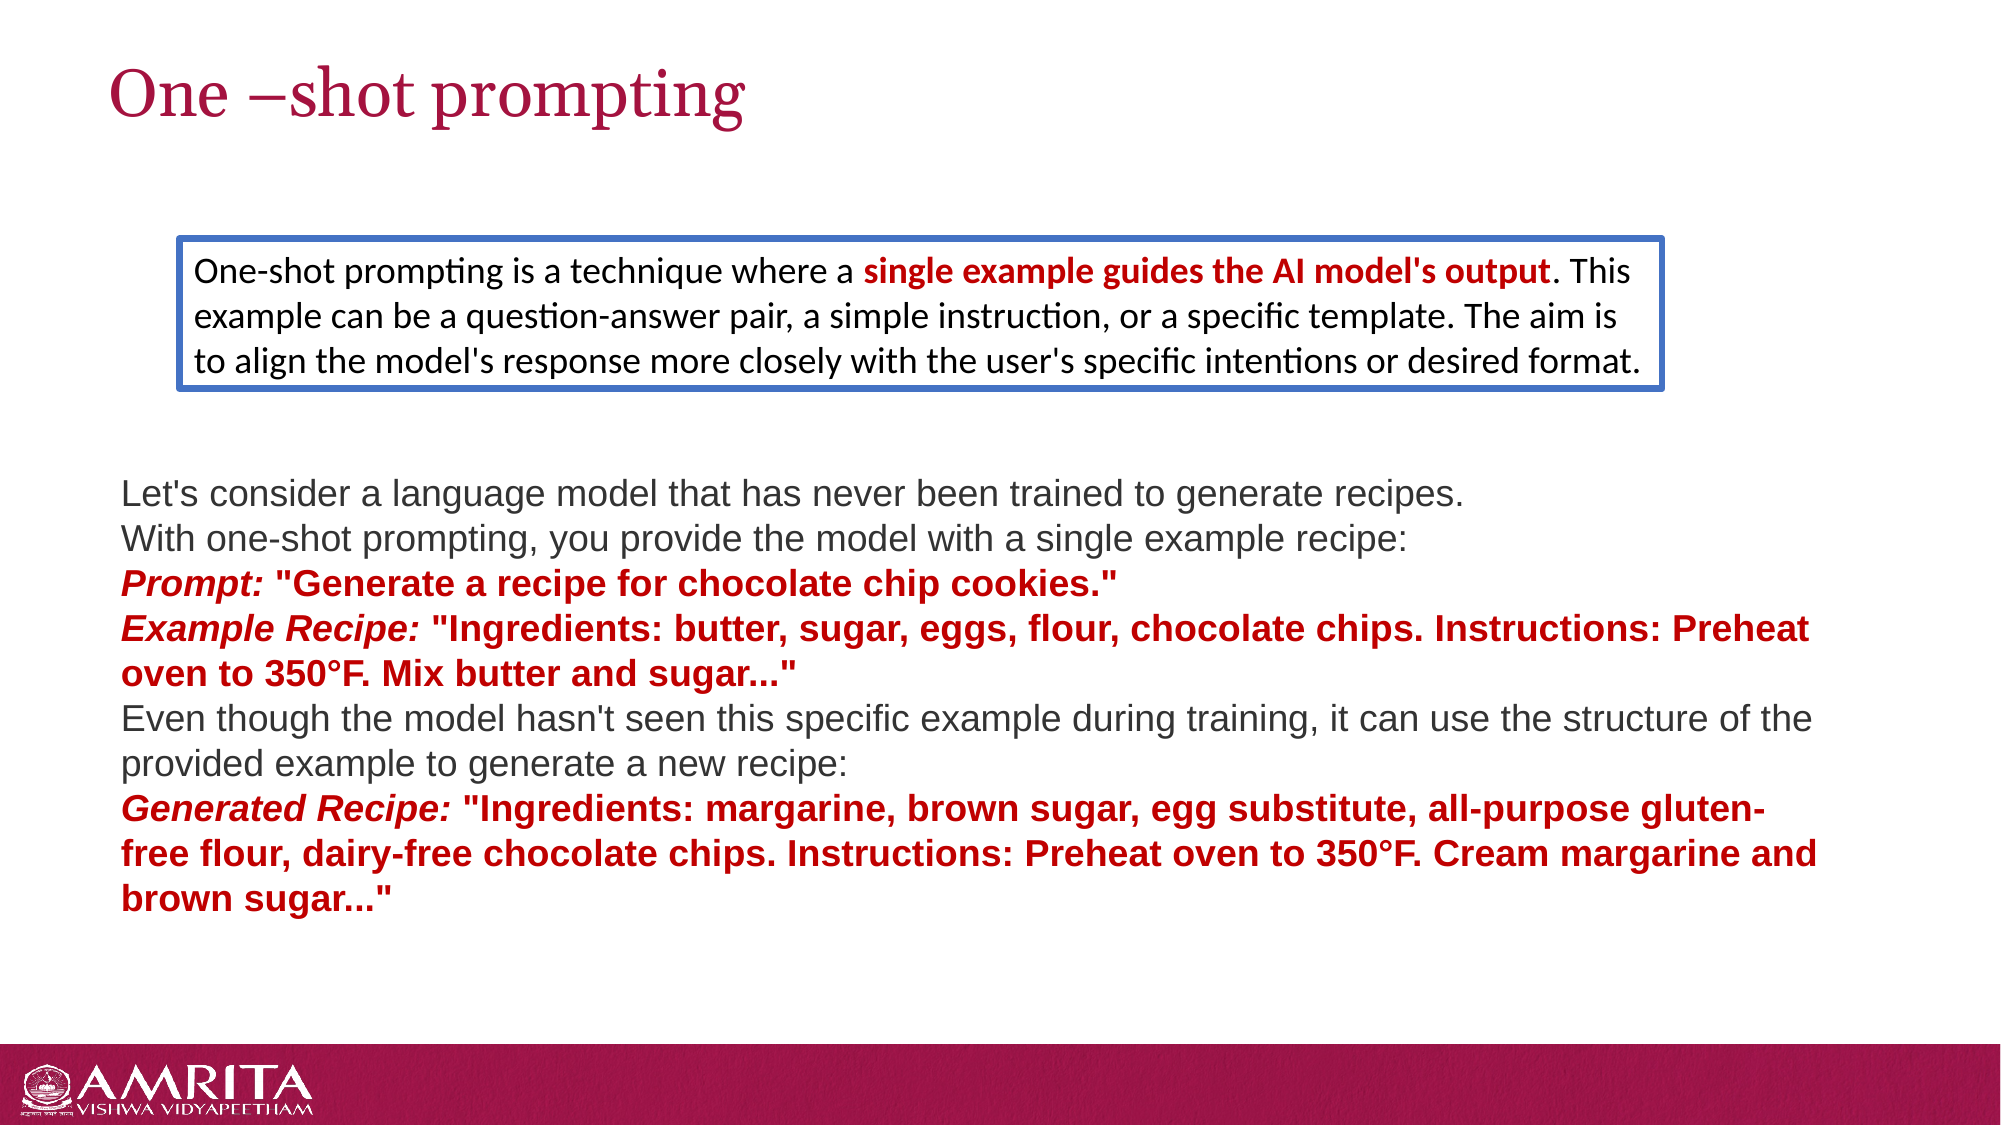

One –shot prompting
#
One-shot prompting is a technique where a single example guides the AI model's output. This example can be a question-answer pair, a simple instruction, or a specific template. The aim is to align the model's response more closely with the user's specific intentions or desired format.
Let's consider a language model that has never been trained to generate recipes.
With one-shot prompting, you provide the model with a single example recipe:
Prompt: "Generate a recipe for chocolate chip cookies."
Example Recipe: "Ingredients: butter, sugar, eggs, flour, chocolate chips. Instructions: Preheat oven to 350°F. Mix butter and sugar..."
Even though the model hasn't seen this specific example during training, it can use the structure of the provided example to generate a new recipe:
Generated Recipe: "Ingredients: margarine, brown sugar, egg substitute, all-purpose gluten-free flour, dairy-free chocolate chips. Instructions: Preheat oven to 350°F. Cream margarine and brown sugar..."